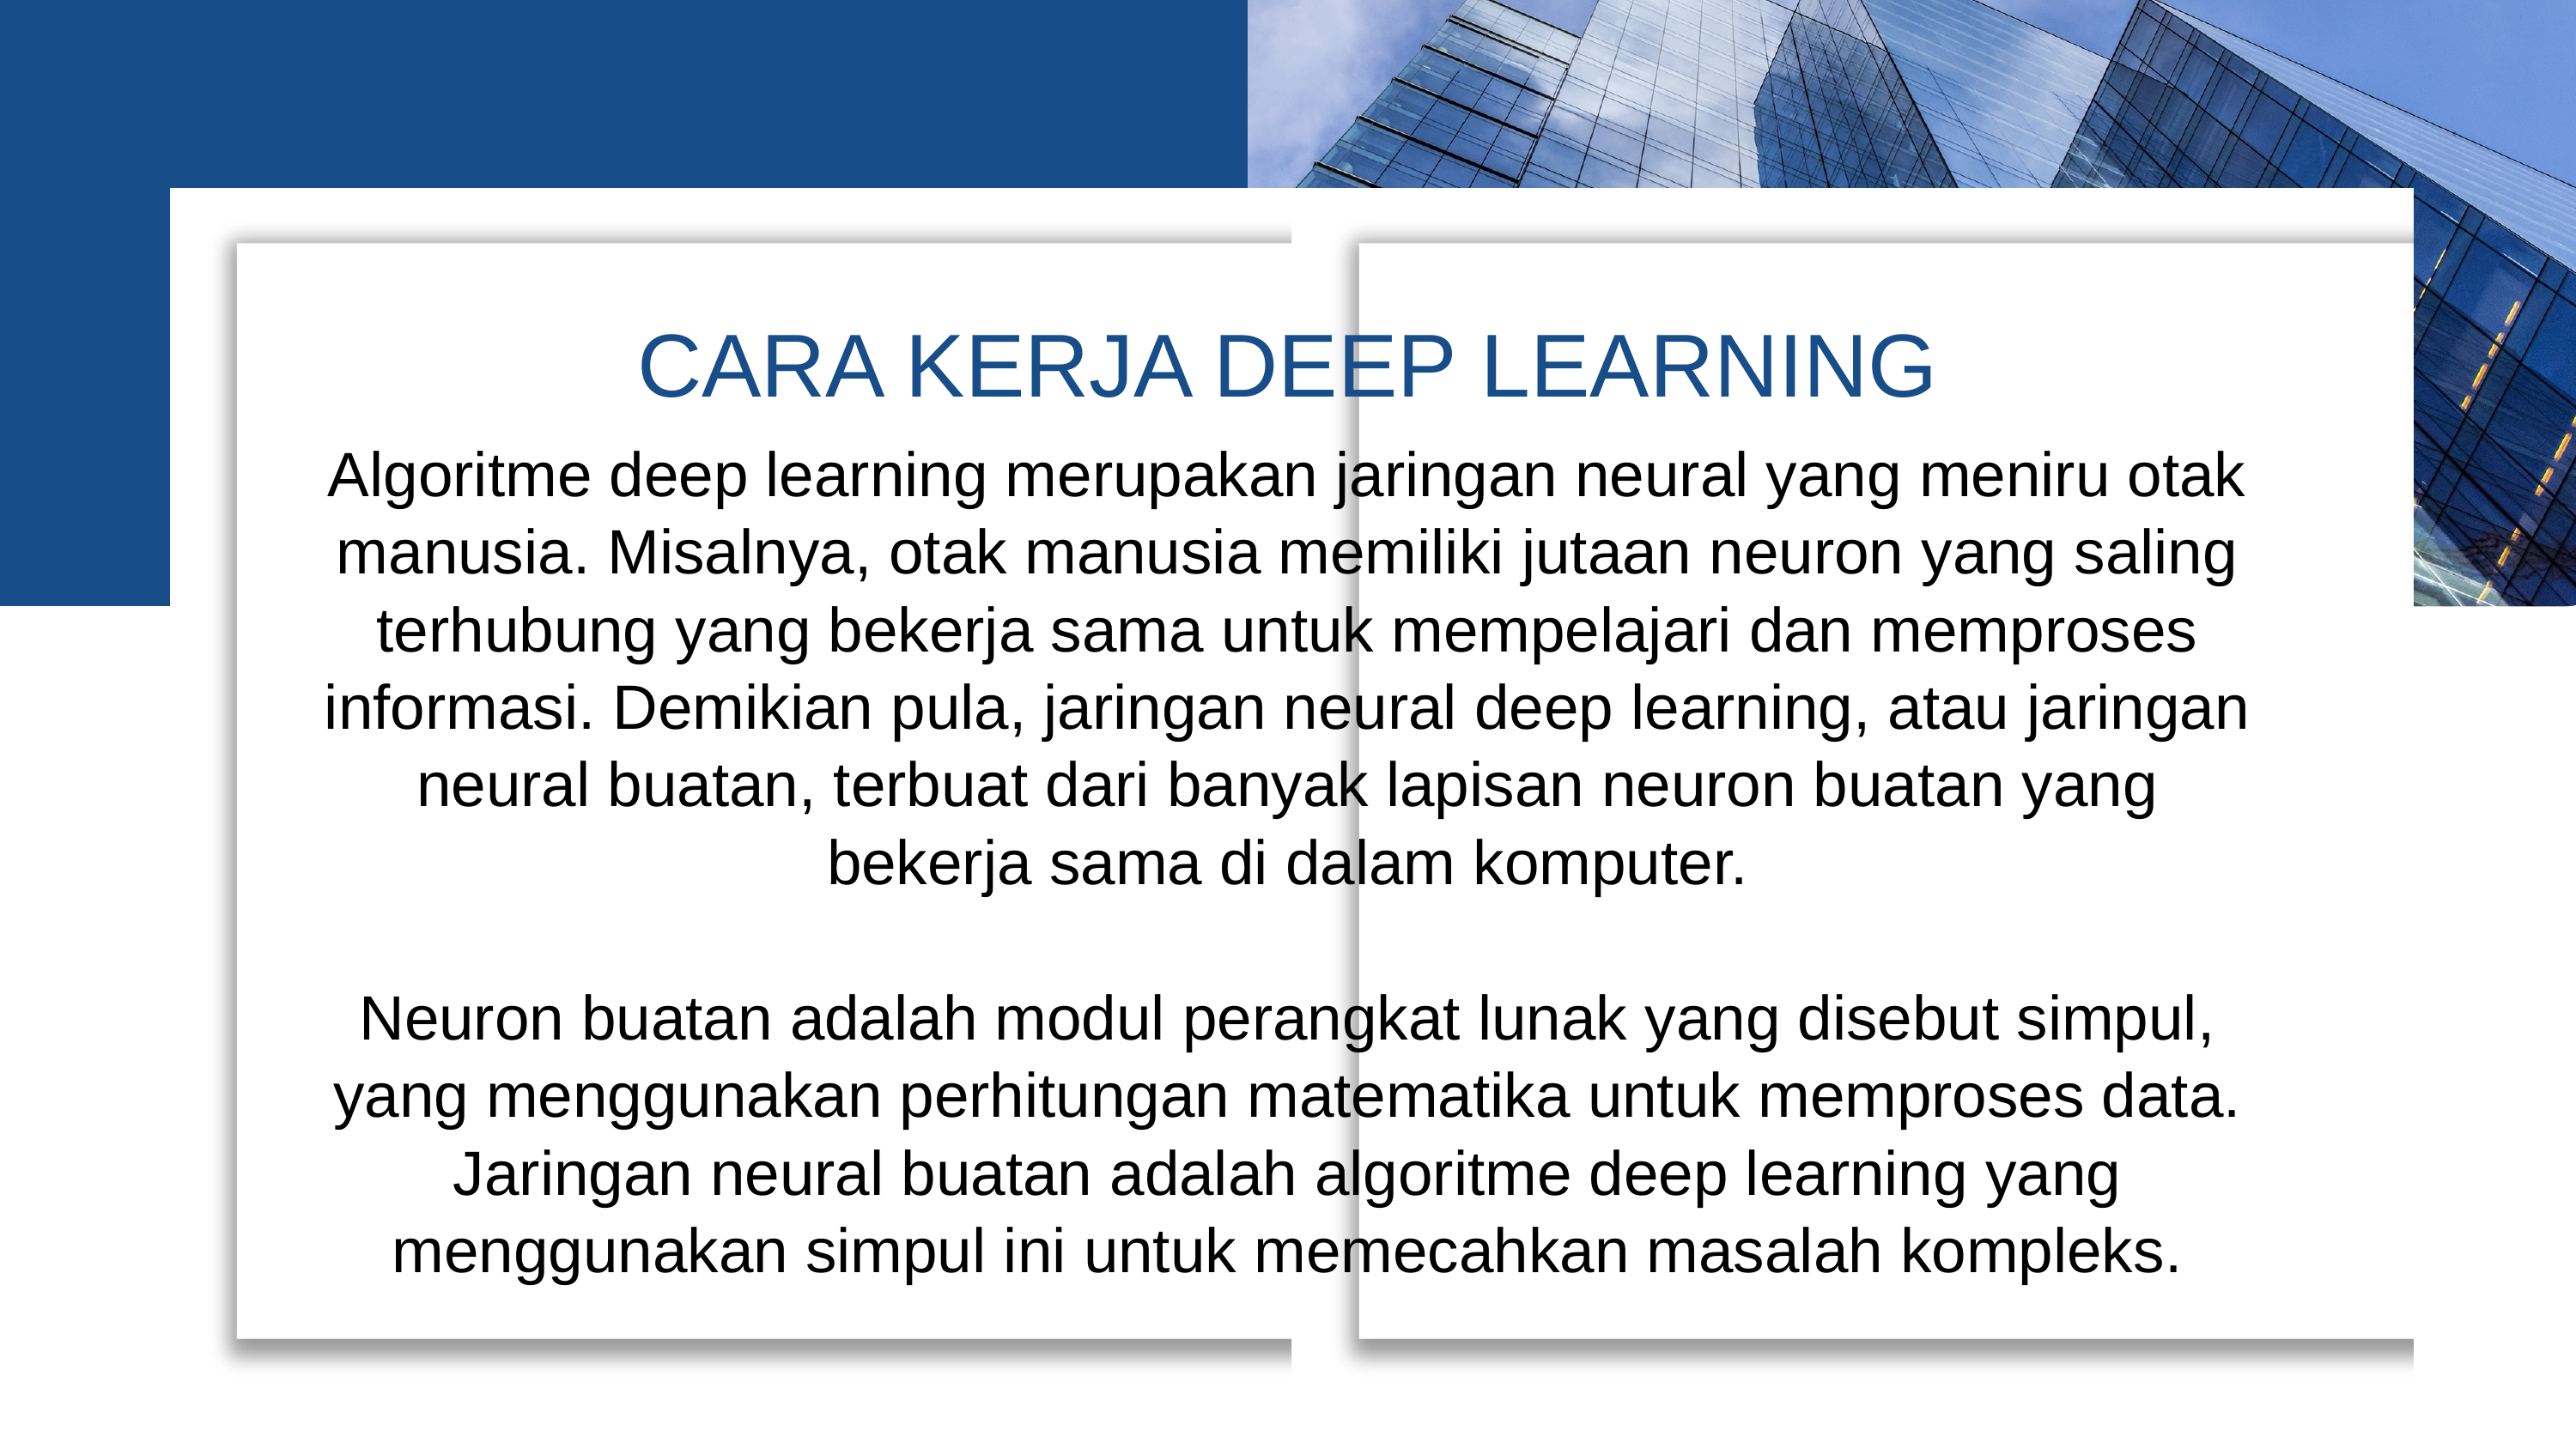

CARA KERJA DEEP LEARNING
Algoritme deep learning merupakan jaringan neural yang meniru otak manusia. Misalnya, otak manusia memiliki jutaan neuron yang saling terhubung yang bekerja sama untuk mempelajari dan memproses informasi. Demikian pula, jaringan neural deep learning, atau jaringan neural buatan, terbuat dari banyak lapisan neuron buatan yang bekerja sama di dalam komputer.

Neuron buatan adalah modul perangkat lunak yang disebut simpul, yang menggunakan perhitungan matematika untuk memproses data. Jaringan neural buatan adalah algoritme deep learning yang menggunakan simpul ini untuk memecahkan masalah kompleks.